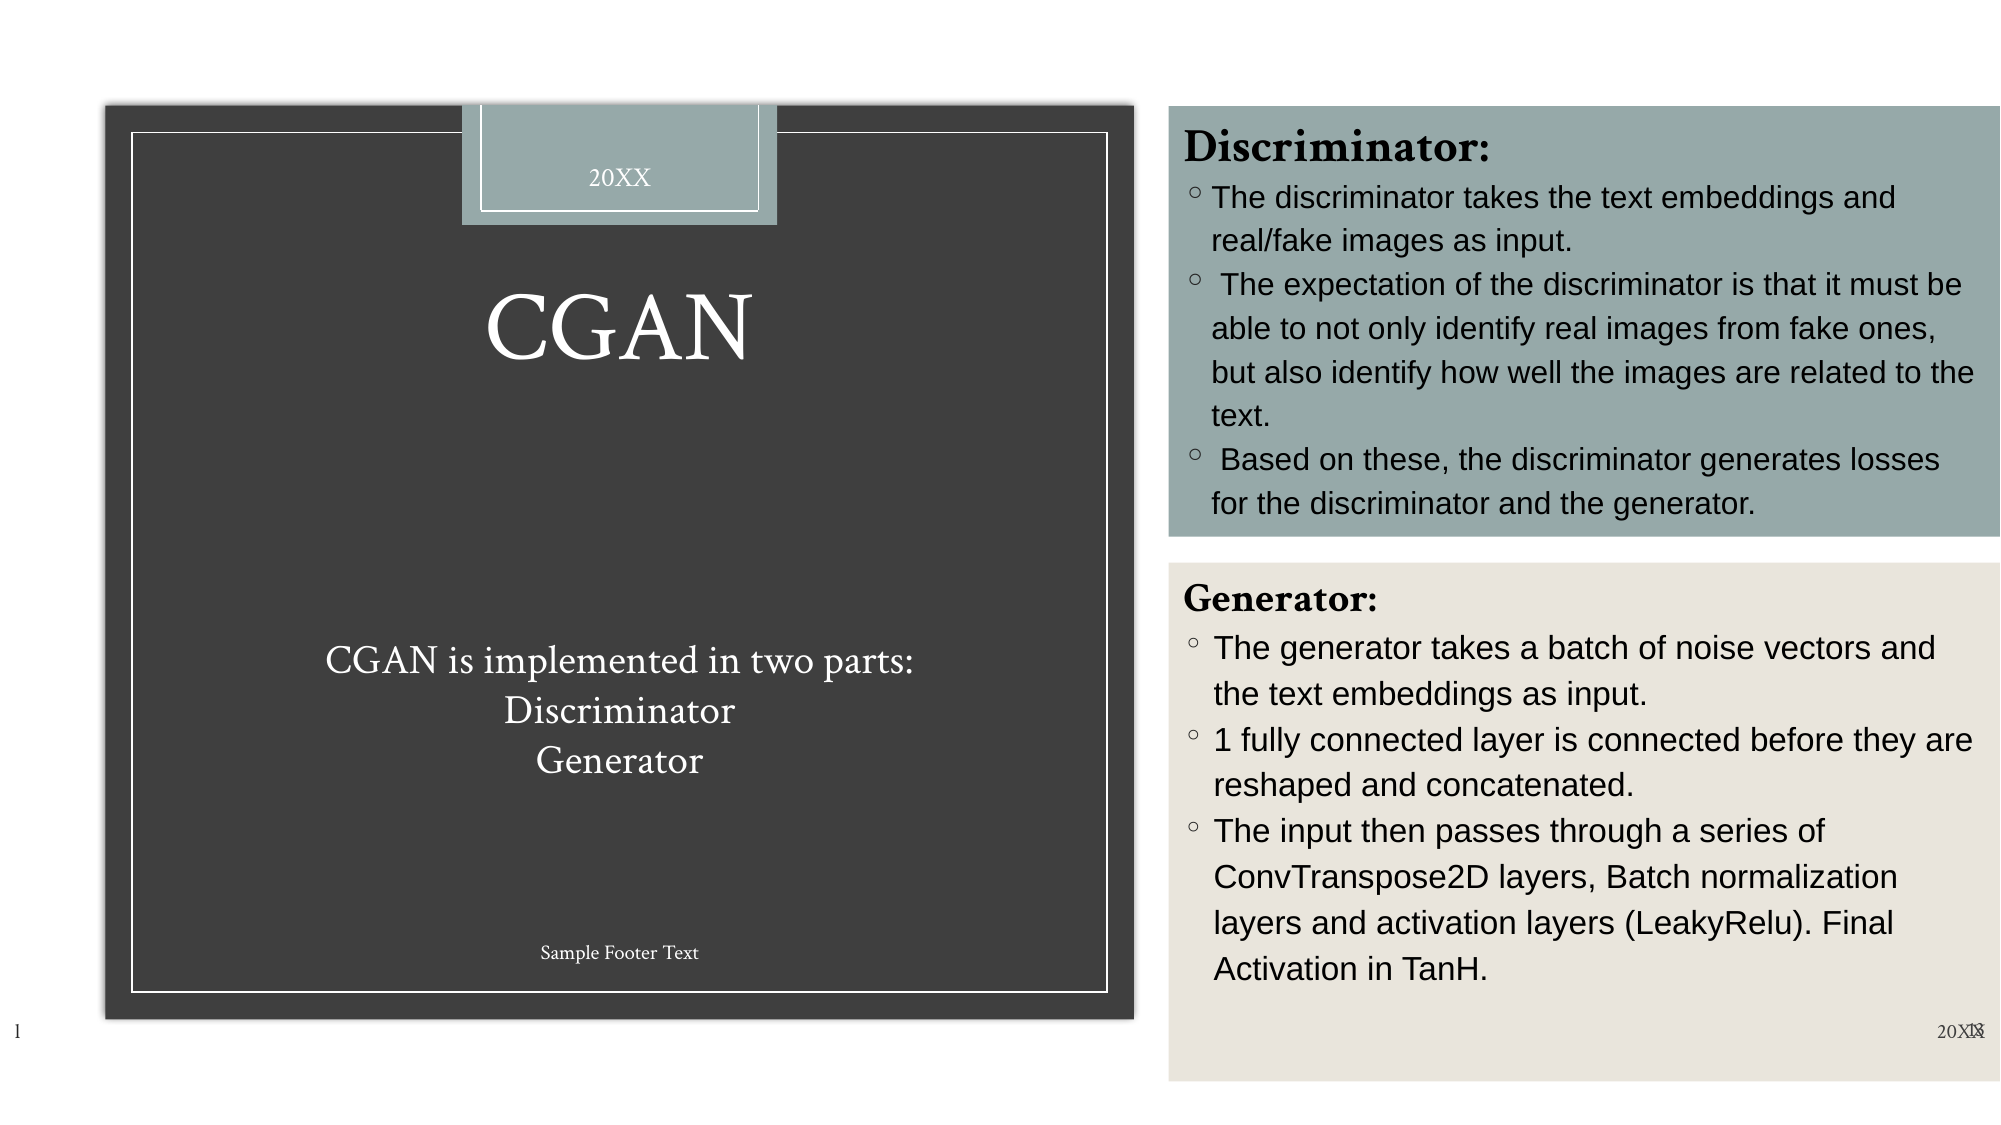

Discriminator:
The discriminator takes the text embeddings and real/fake images as input.
 The expectation of the discriminator is that it must be able to not only identify real images from fake ones, but also identify how well the images are related to the text.
 Based on these, the discriminator generates losses for the discriminator and the generator.
# CGAN
CGAN is implemented in two parts:
Discriminator
Generator
Generator:
The generator takes a batch of noise vectors and the text embeddings as input.
1 fully connected layer is connected before they are reshaped and concatenated.
The input then passes through a series of ConvTranspose2D layers, Batch normalization layers and activation layers (LeakyRelu). Final Activation in TanH.

l
20XX
13